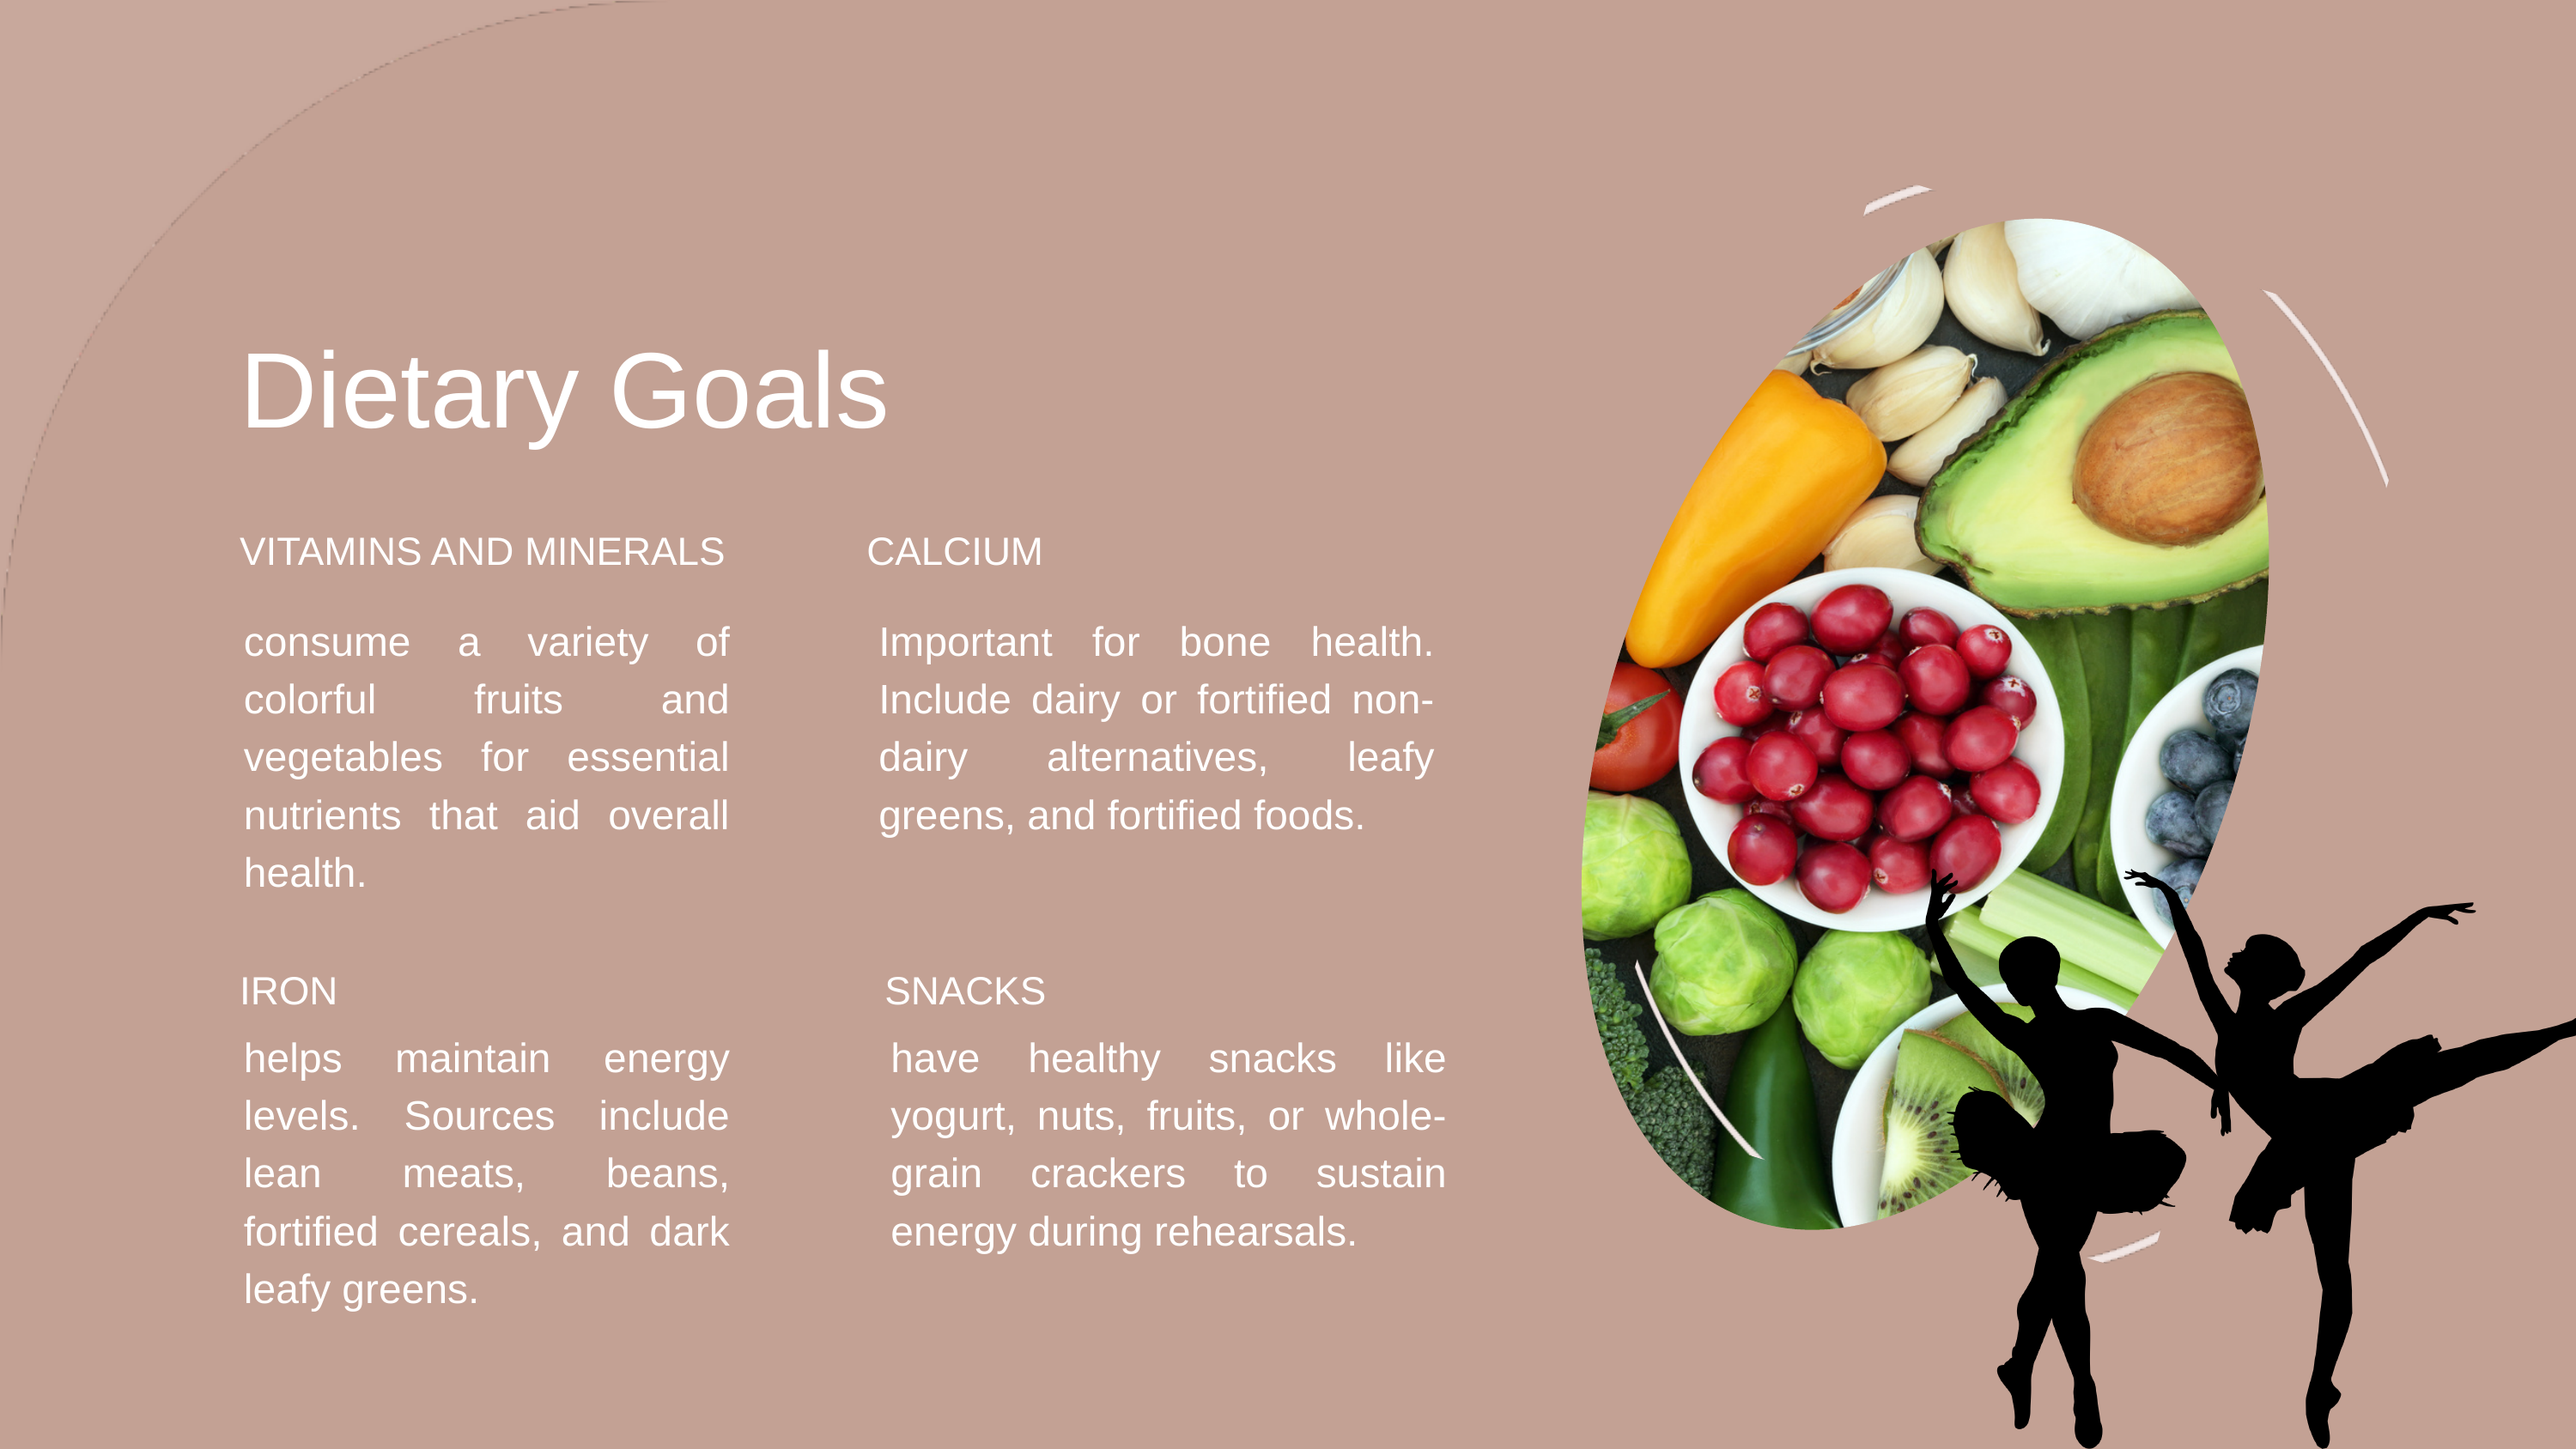

Dietary Goals

VITAMINS AND MINERALS
CALCIUM
consume a variety of colorful fruits and vegetables for essential nutrients that aid overall health.
Important for bone health. Include dairy or fortified non-dairy alternatives, leafy greens, and fortified foods.

IRON
SNACKS
helps maintain energy levels. Sources include lean meats, beans, fortified cereals, and dark leafy greens.
have healthy snacks like yogurt, nuts, fruits, or whole-grain crackers to sustain energy during rehearsals.